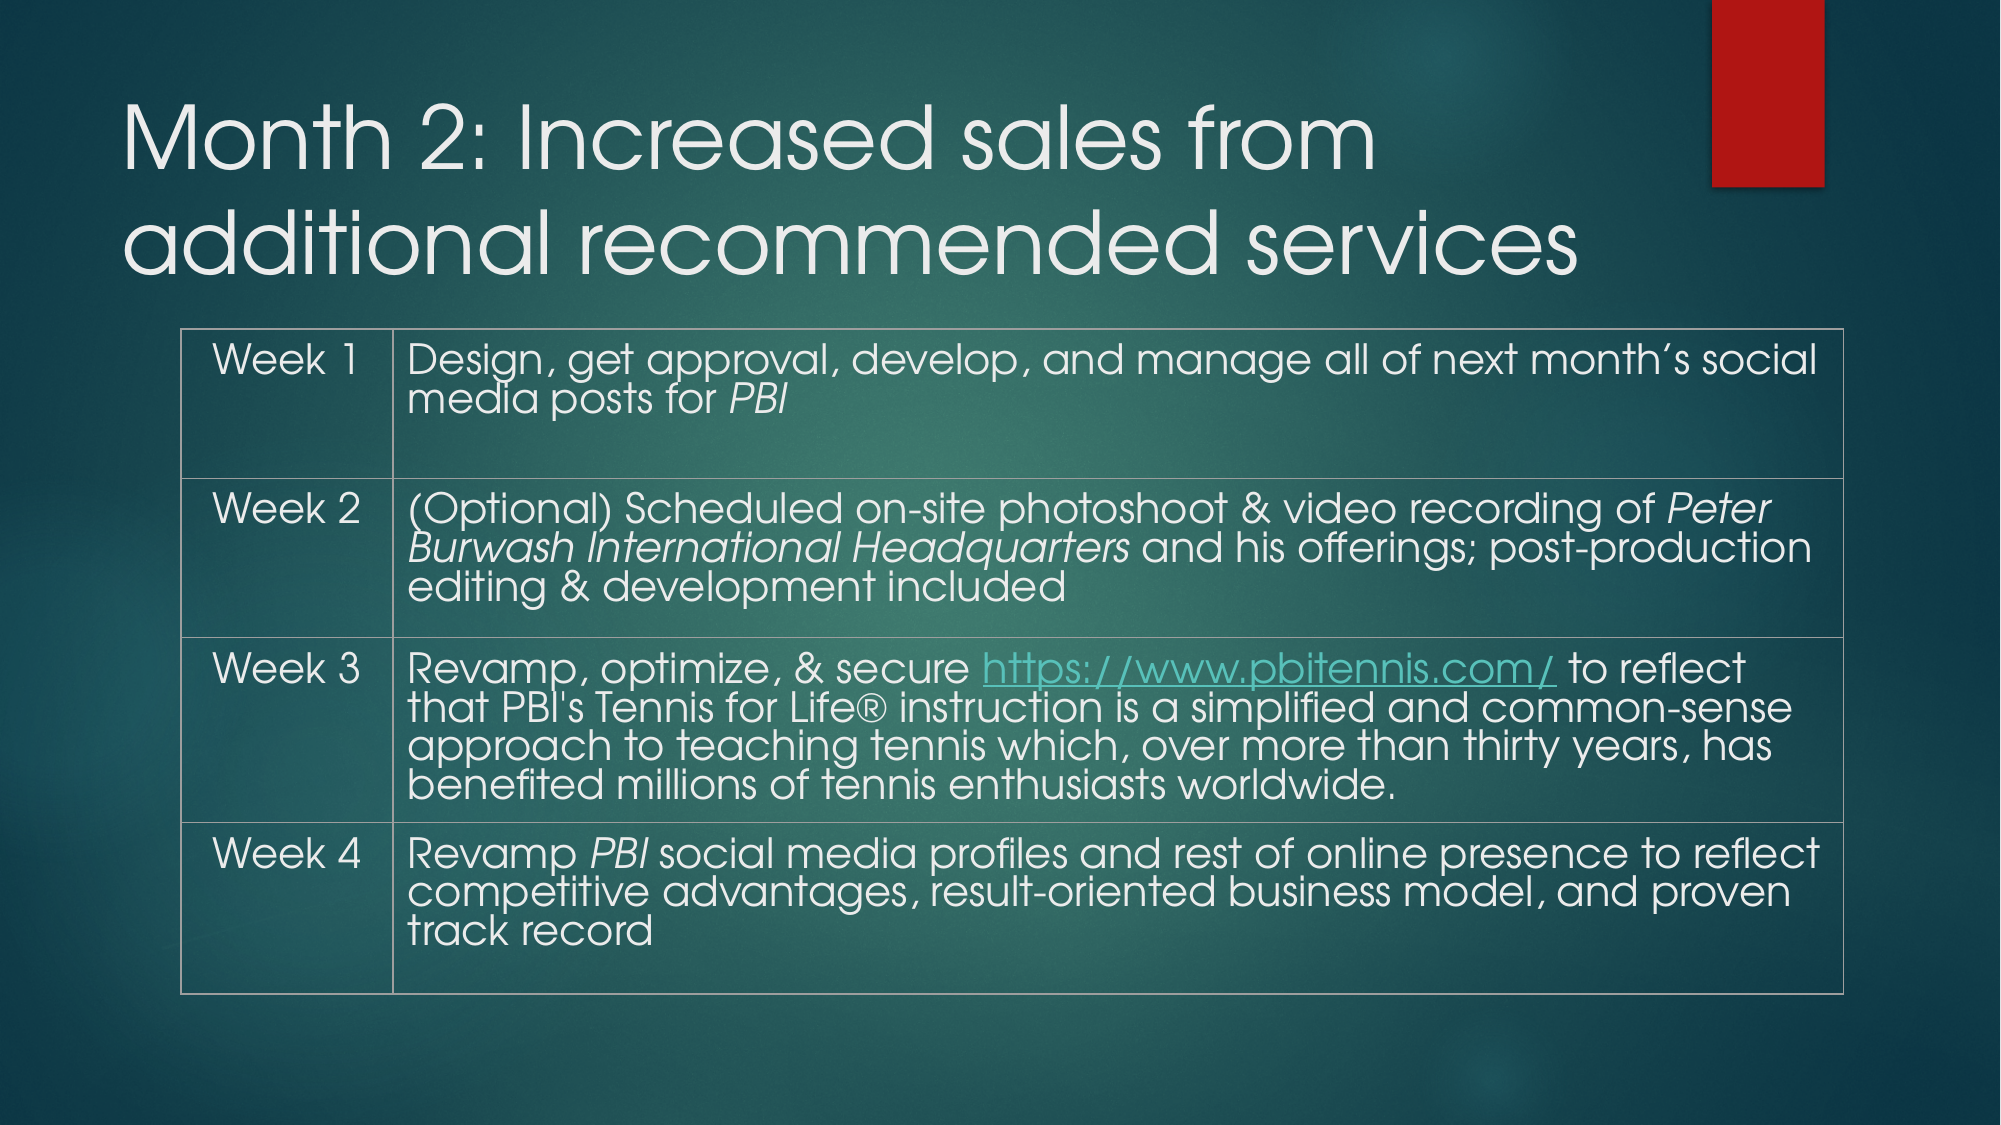

# Month 2: Increased sales from additional recommended services
| Week 1 | Design, get approval, develop, and manage all of next month’s social media posts for PBI |
| --- | --- |
| Week 2 | (Optional) Scheduled on-site photoshoot & video recording of Peter Burwash International Headquarters and his offerings; post-production editing & development included |
| Week 3 | Revamp, optimize, & secure https://www.pbitennis.com/ to reflect that PBI's Tennis for Life® instruction is a simplified and common-sense approach to teaching tennis which, over more than thirty years, has benefited millions of tennis enthusiasts worldwide. |
| Week 4 | Revamp PBI social media profiles and rest of online presence to reflect competitive advantages, result-oriented business model, and proven track record |